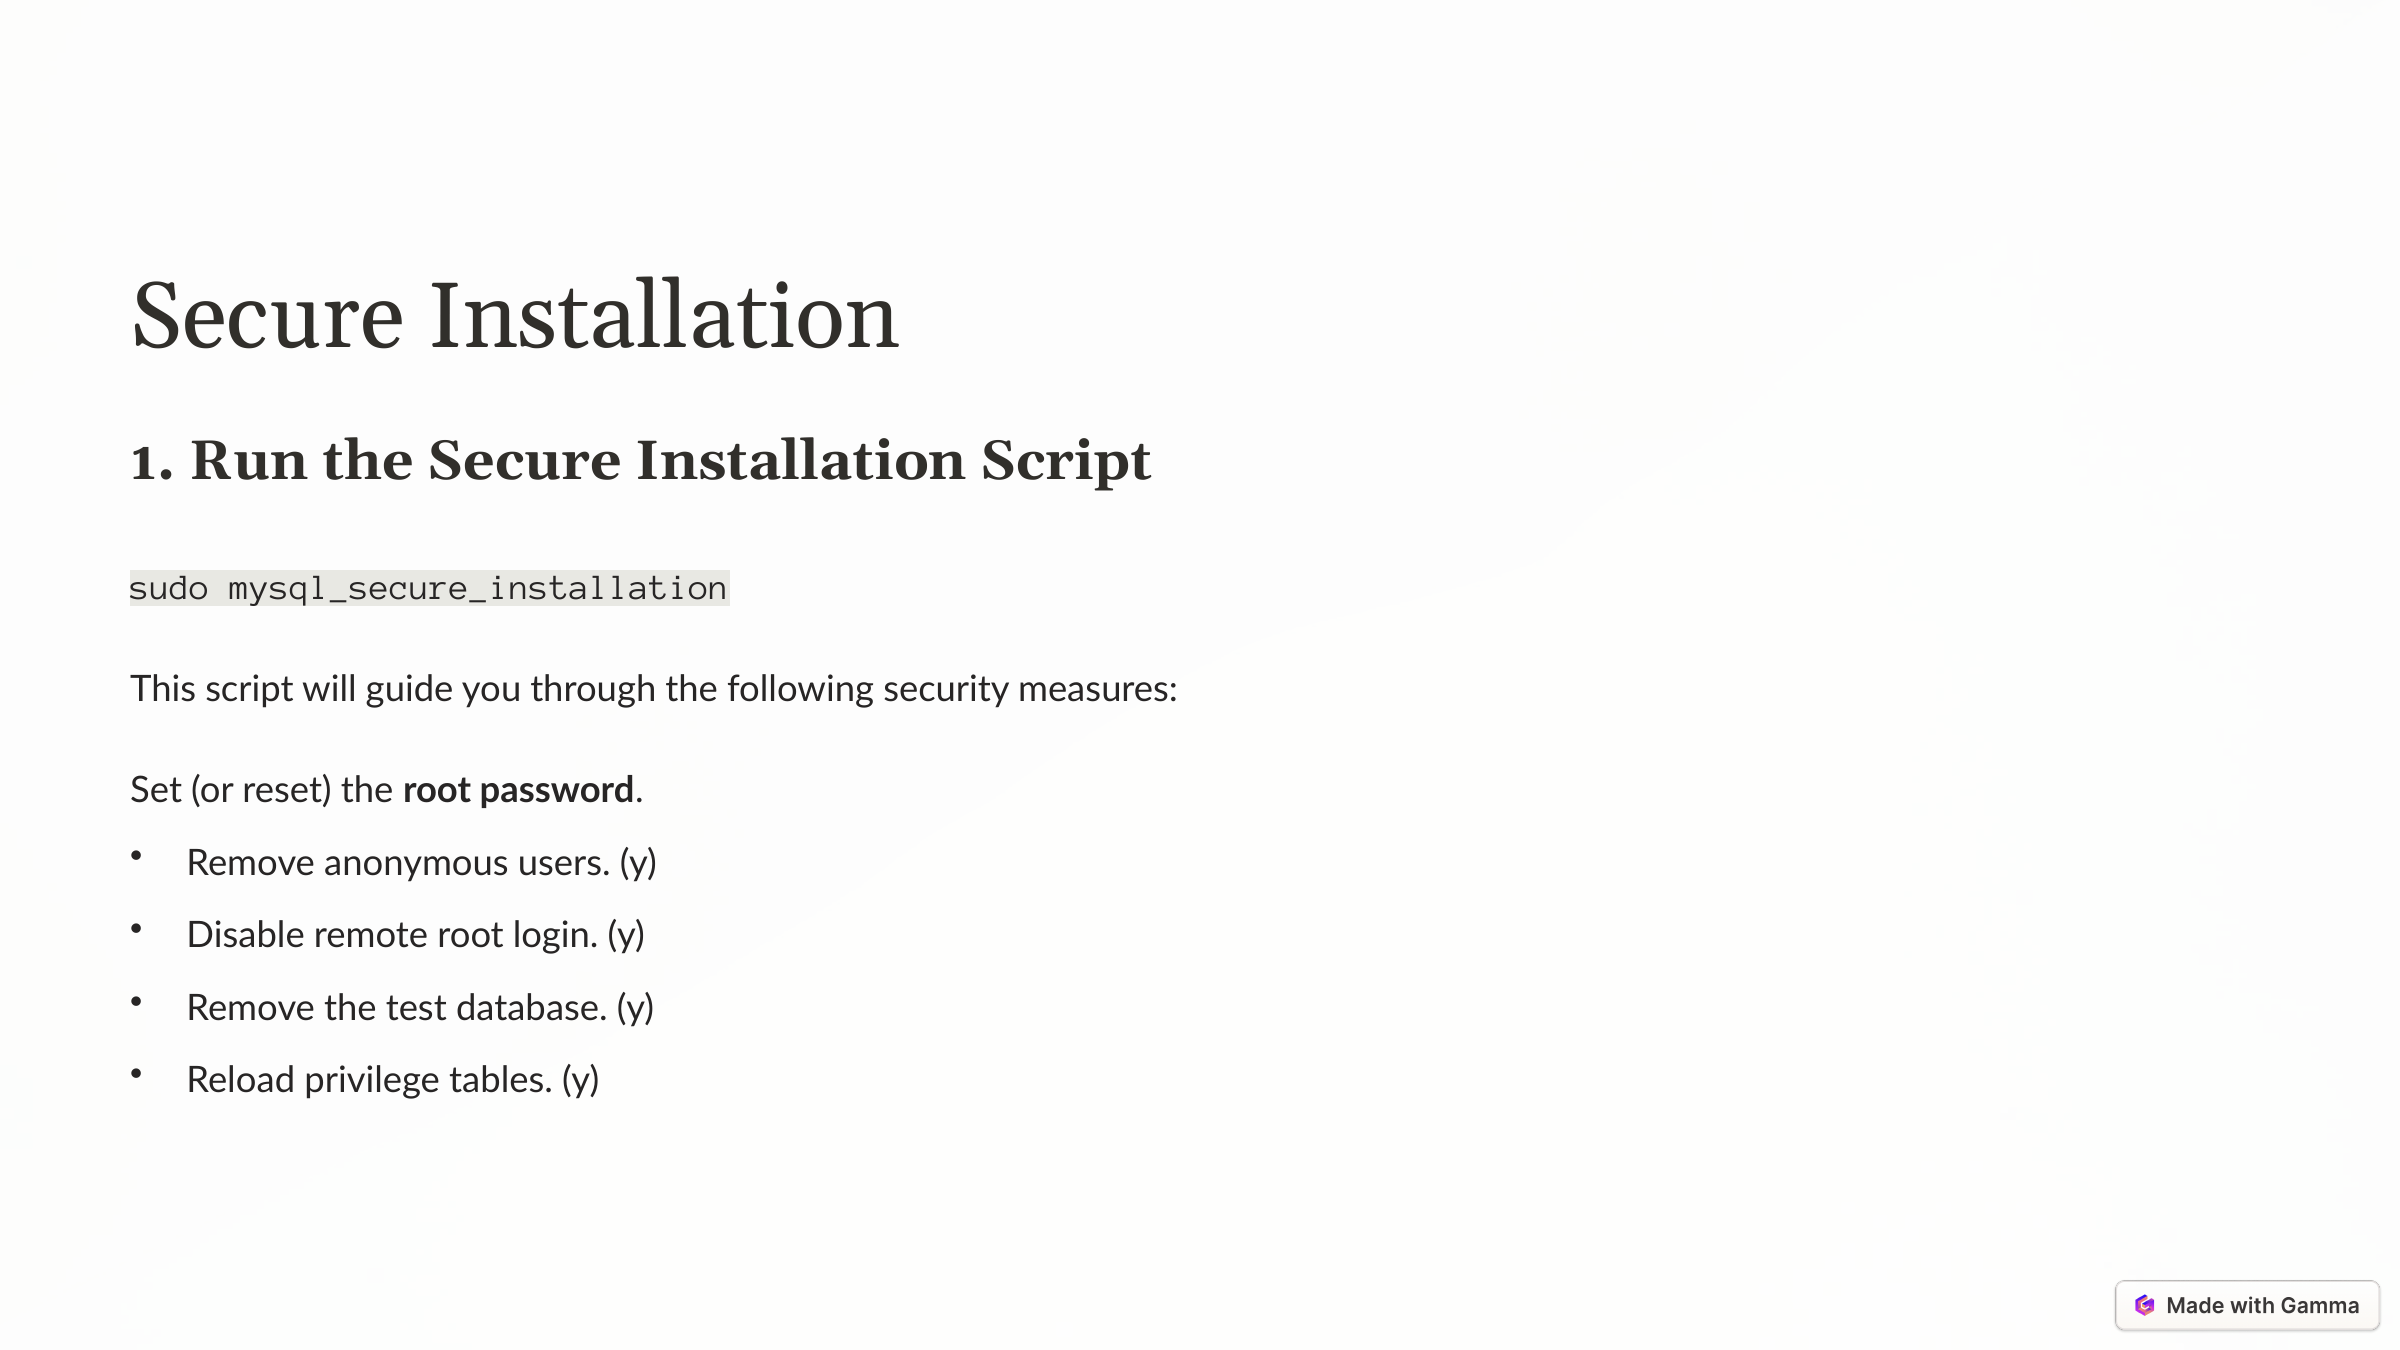

Secure Installation
1. Run the Secure Installation Script
sudo mysql_secure_installation
This script will guide you through the following security measures:
Set (or reset) the root password.
Remove anonymous users. (y)
Disable remote root login. (y)
Remove the test database. (y)
Reload privilege tables. (y)